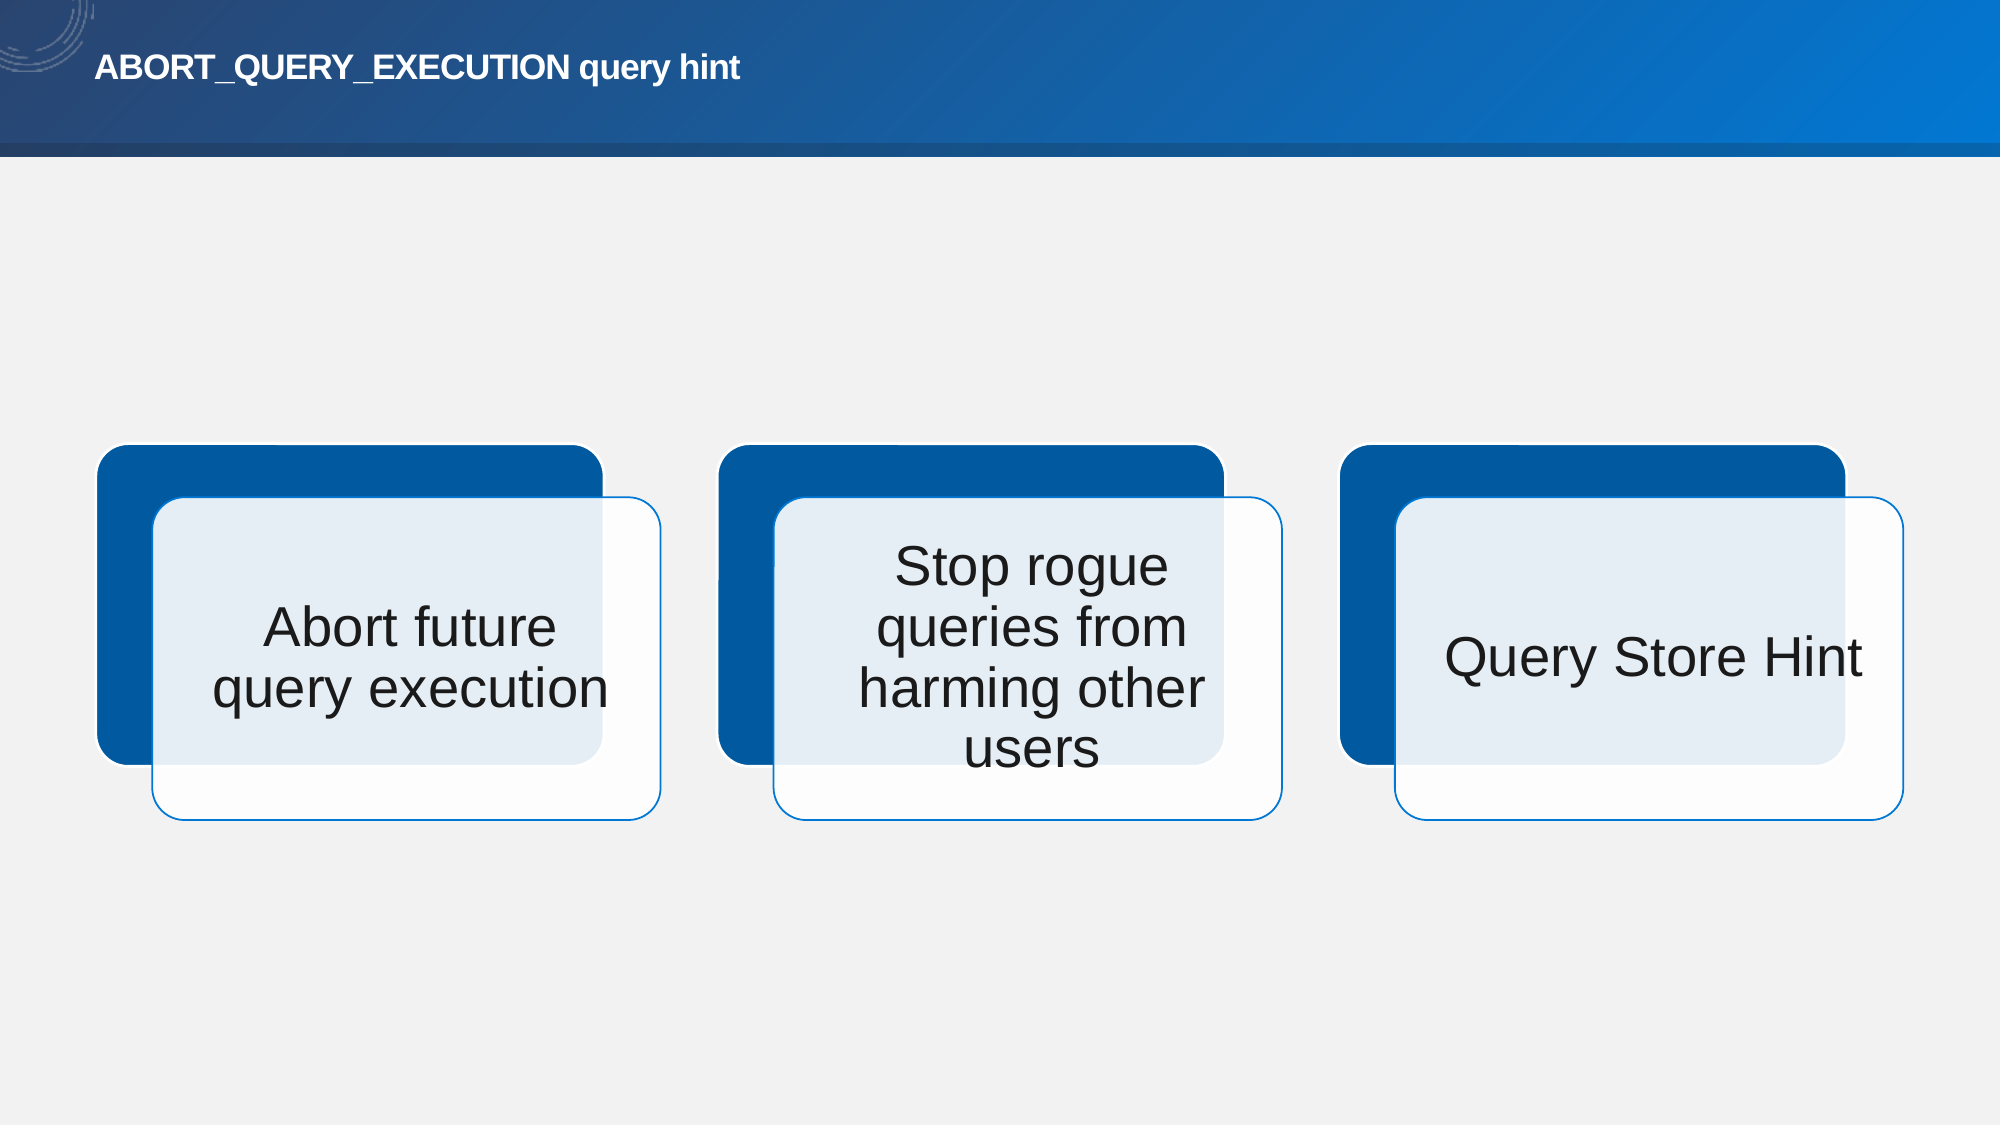

# ABORT_QUERY_EXECUTION query hint
Abort future query execution
Stop rogue queries from harming other users
Query Store Hint